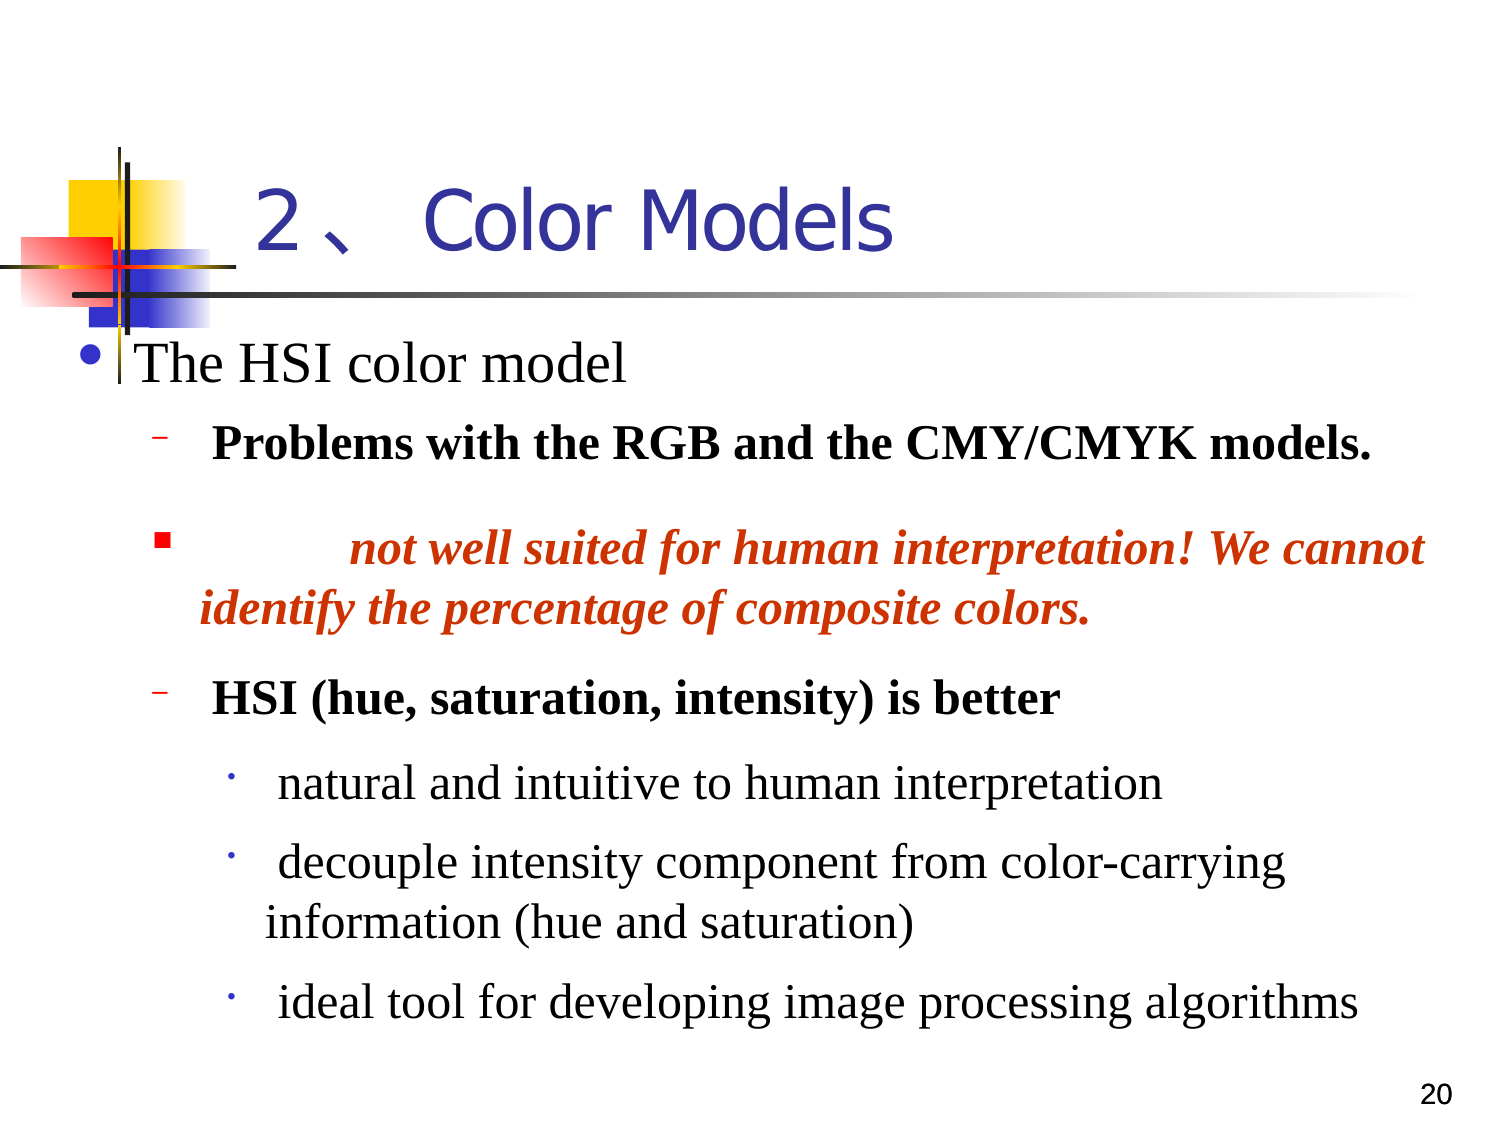

# 2、Color Models
The HSI color model
 Problems with the RGB and the CMY/CMYK models.
	not well suited for human interpretation! We cannot identify the percentage of composite colors.
 HSI (hue, saturation, intensity) is better
 natural and intuitive to human interpretation
 decouple intensity component from color-carrying information (hue and saturation)
 ideal tool for developing image processing algorithms
20
20